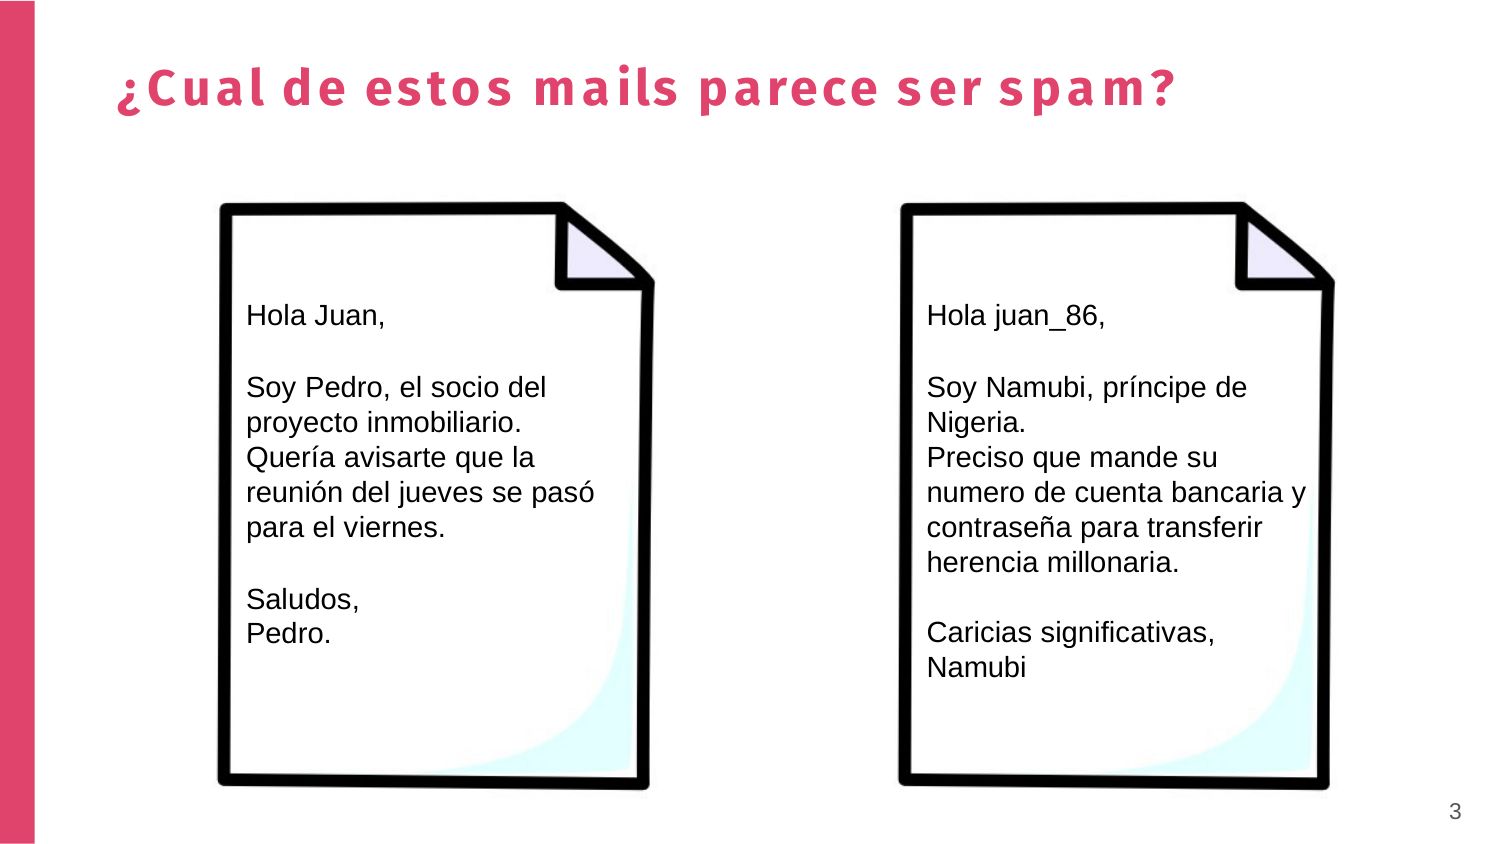

¿Cual de estos mails parece ser spam?

Hola Juan,

Soy Pedro, el socio del proyecto inmobiliario.
Quería avisarte que la reunión del jueves se pasó para el viernes.

Saludos, Pedro.
Hola juan_86,

Soy Namubi, príncipe de Nigeria.
Preciso que mande su numero de cuenta bancaria y contraseña para transferir herencia millonaria.

Caricias significativas, Namubi
3